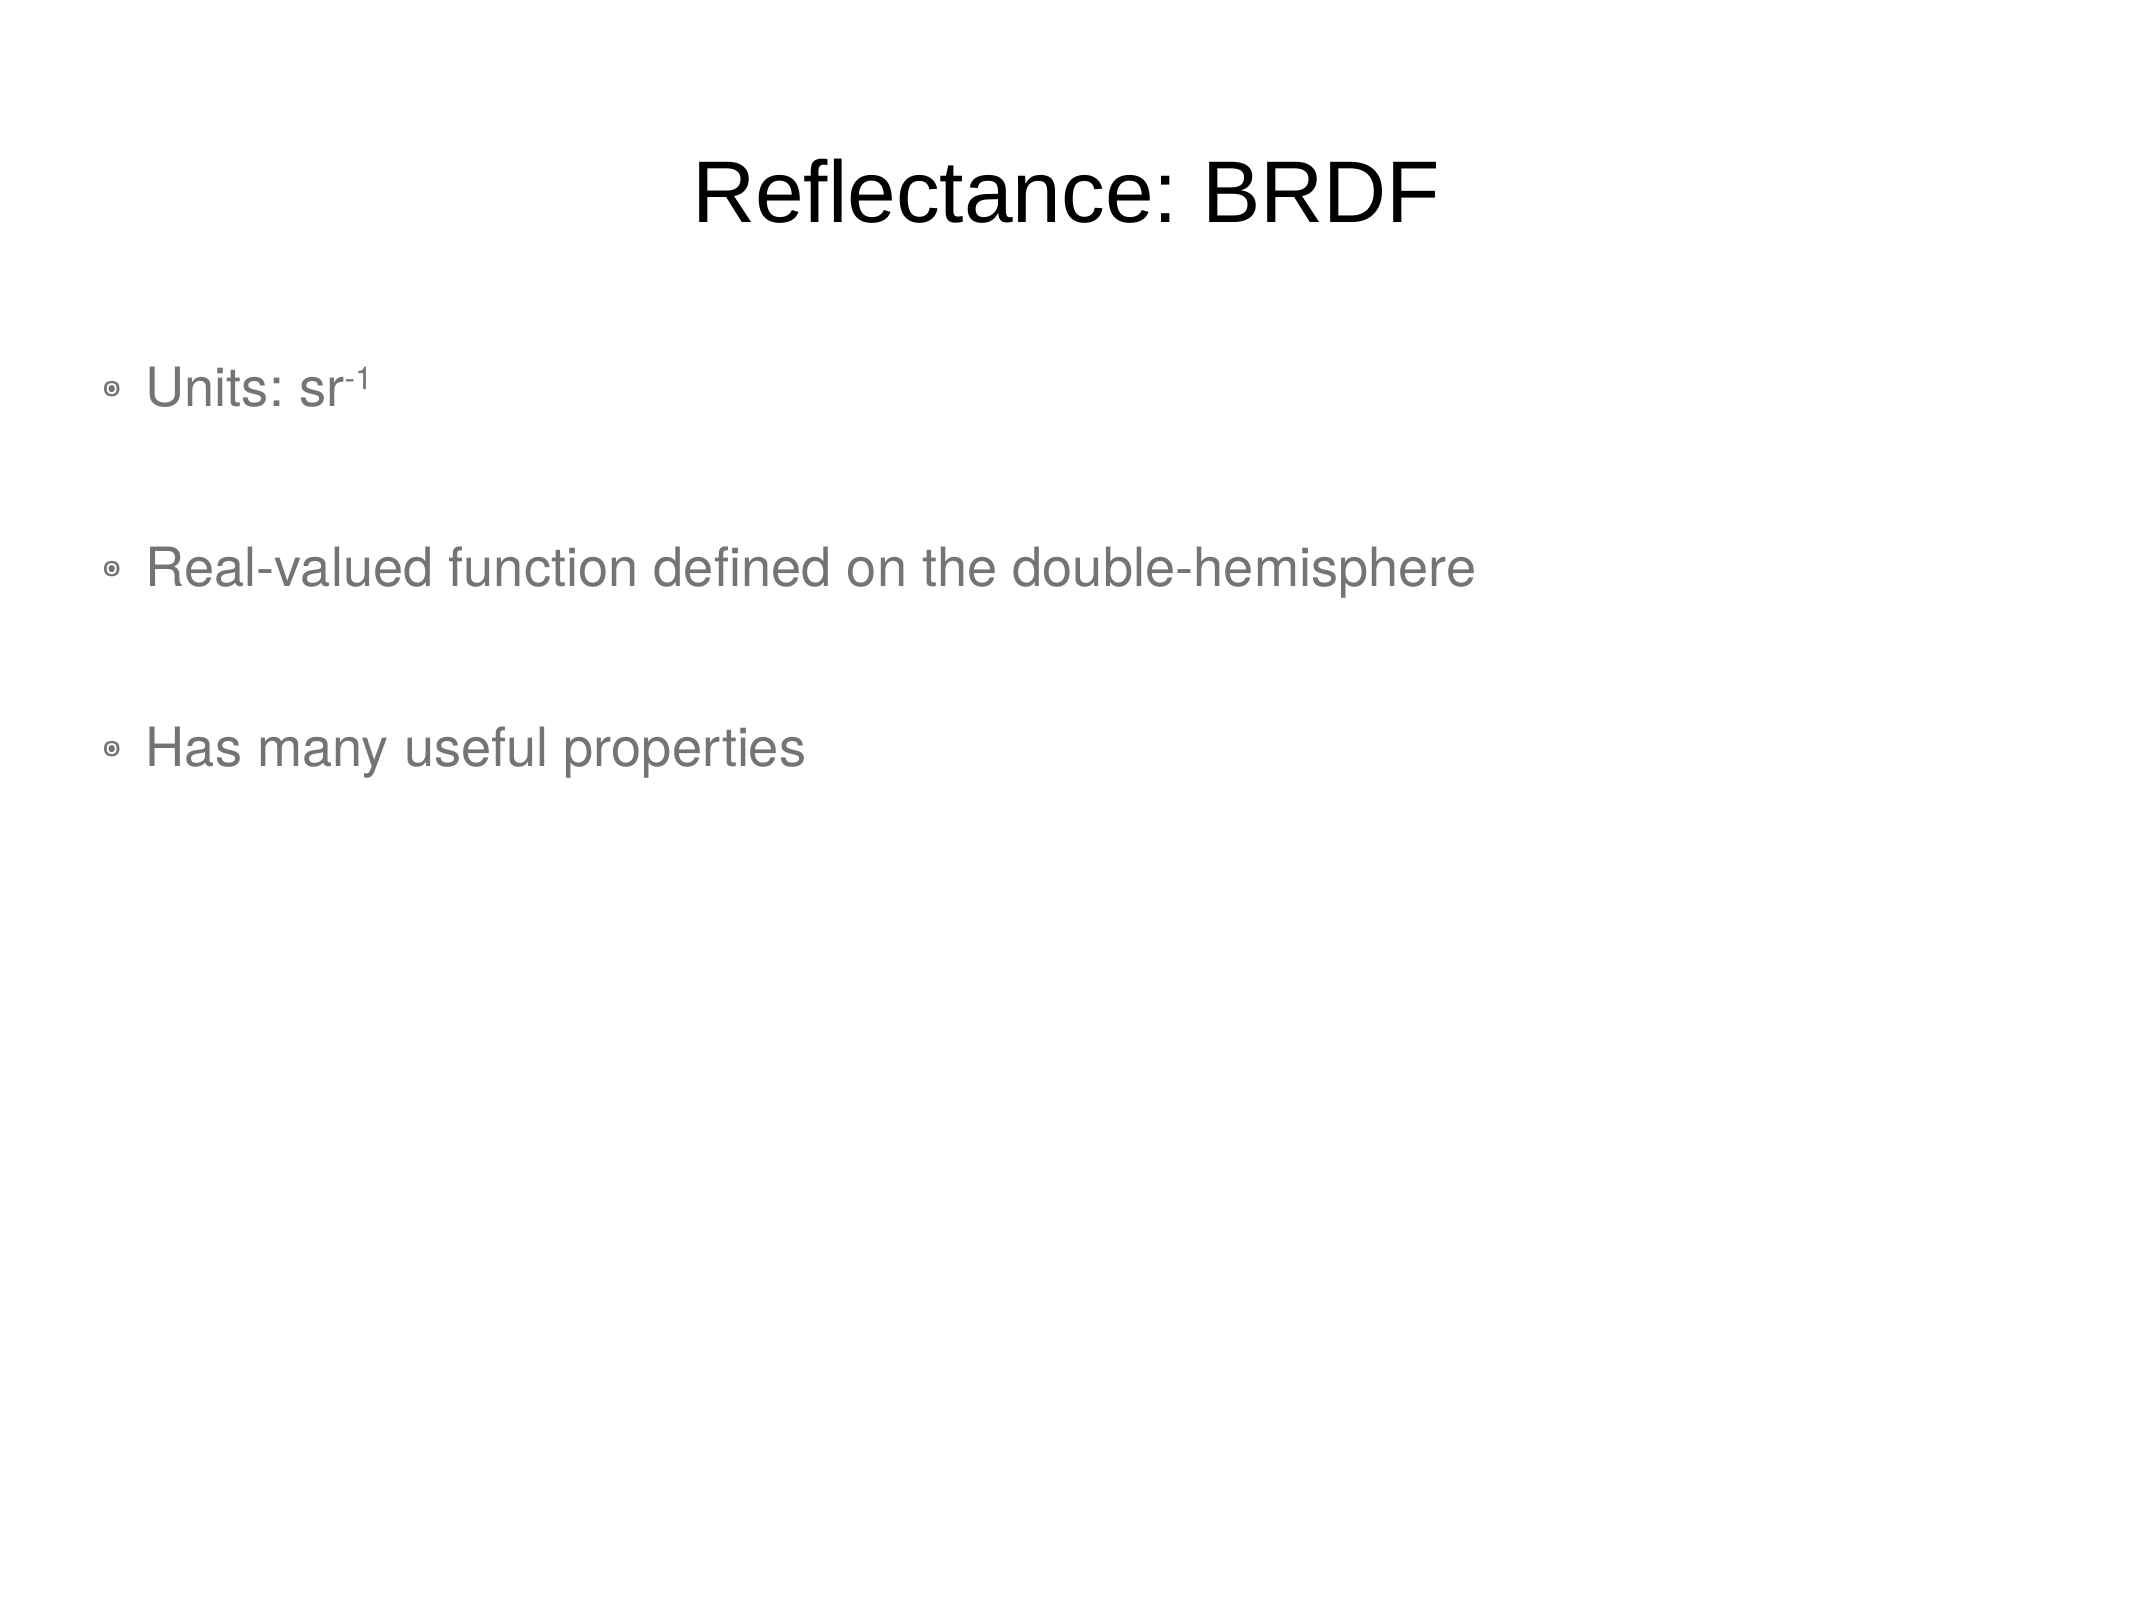

# Reflectance: BRDF
Units: sr-1

Real-valued function defined on the double-hemisphere

Has many useful properties